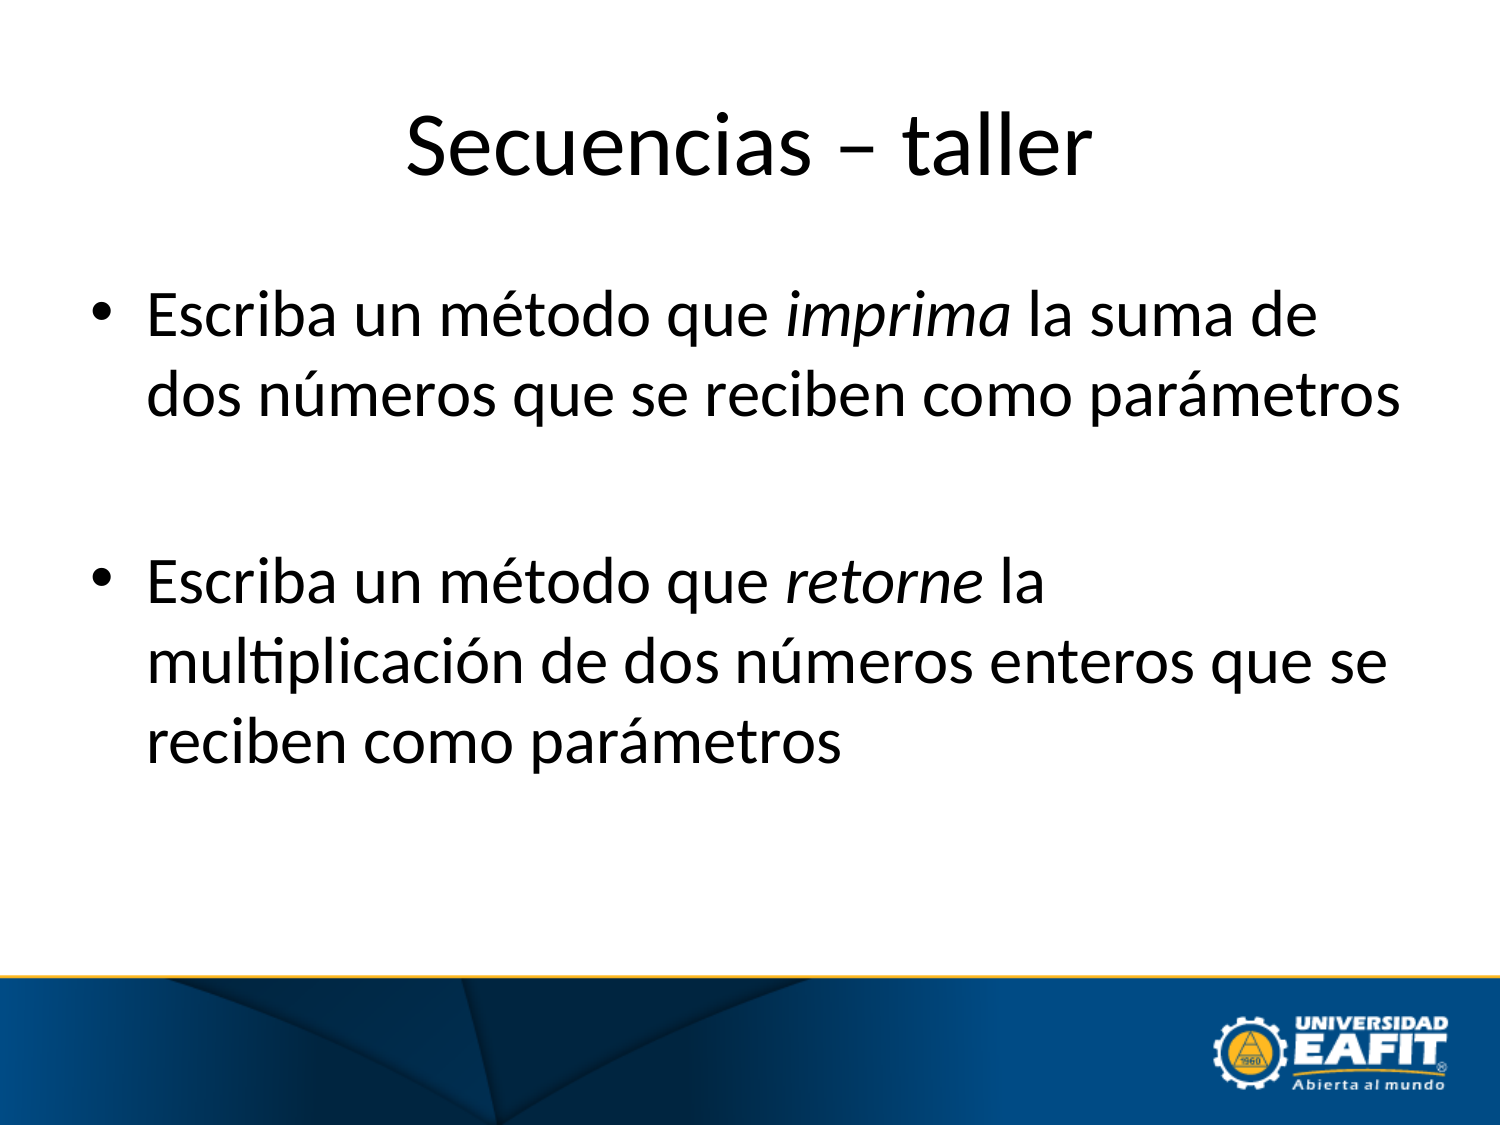

# Secuencias – taller
Escriba un método que imprima la suma de dos números que se reciben como parámetros

Escriba un método que retorne la multiplicación de dos números enteros que se reciben como parámetros